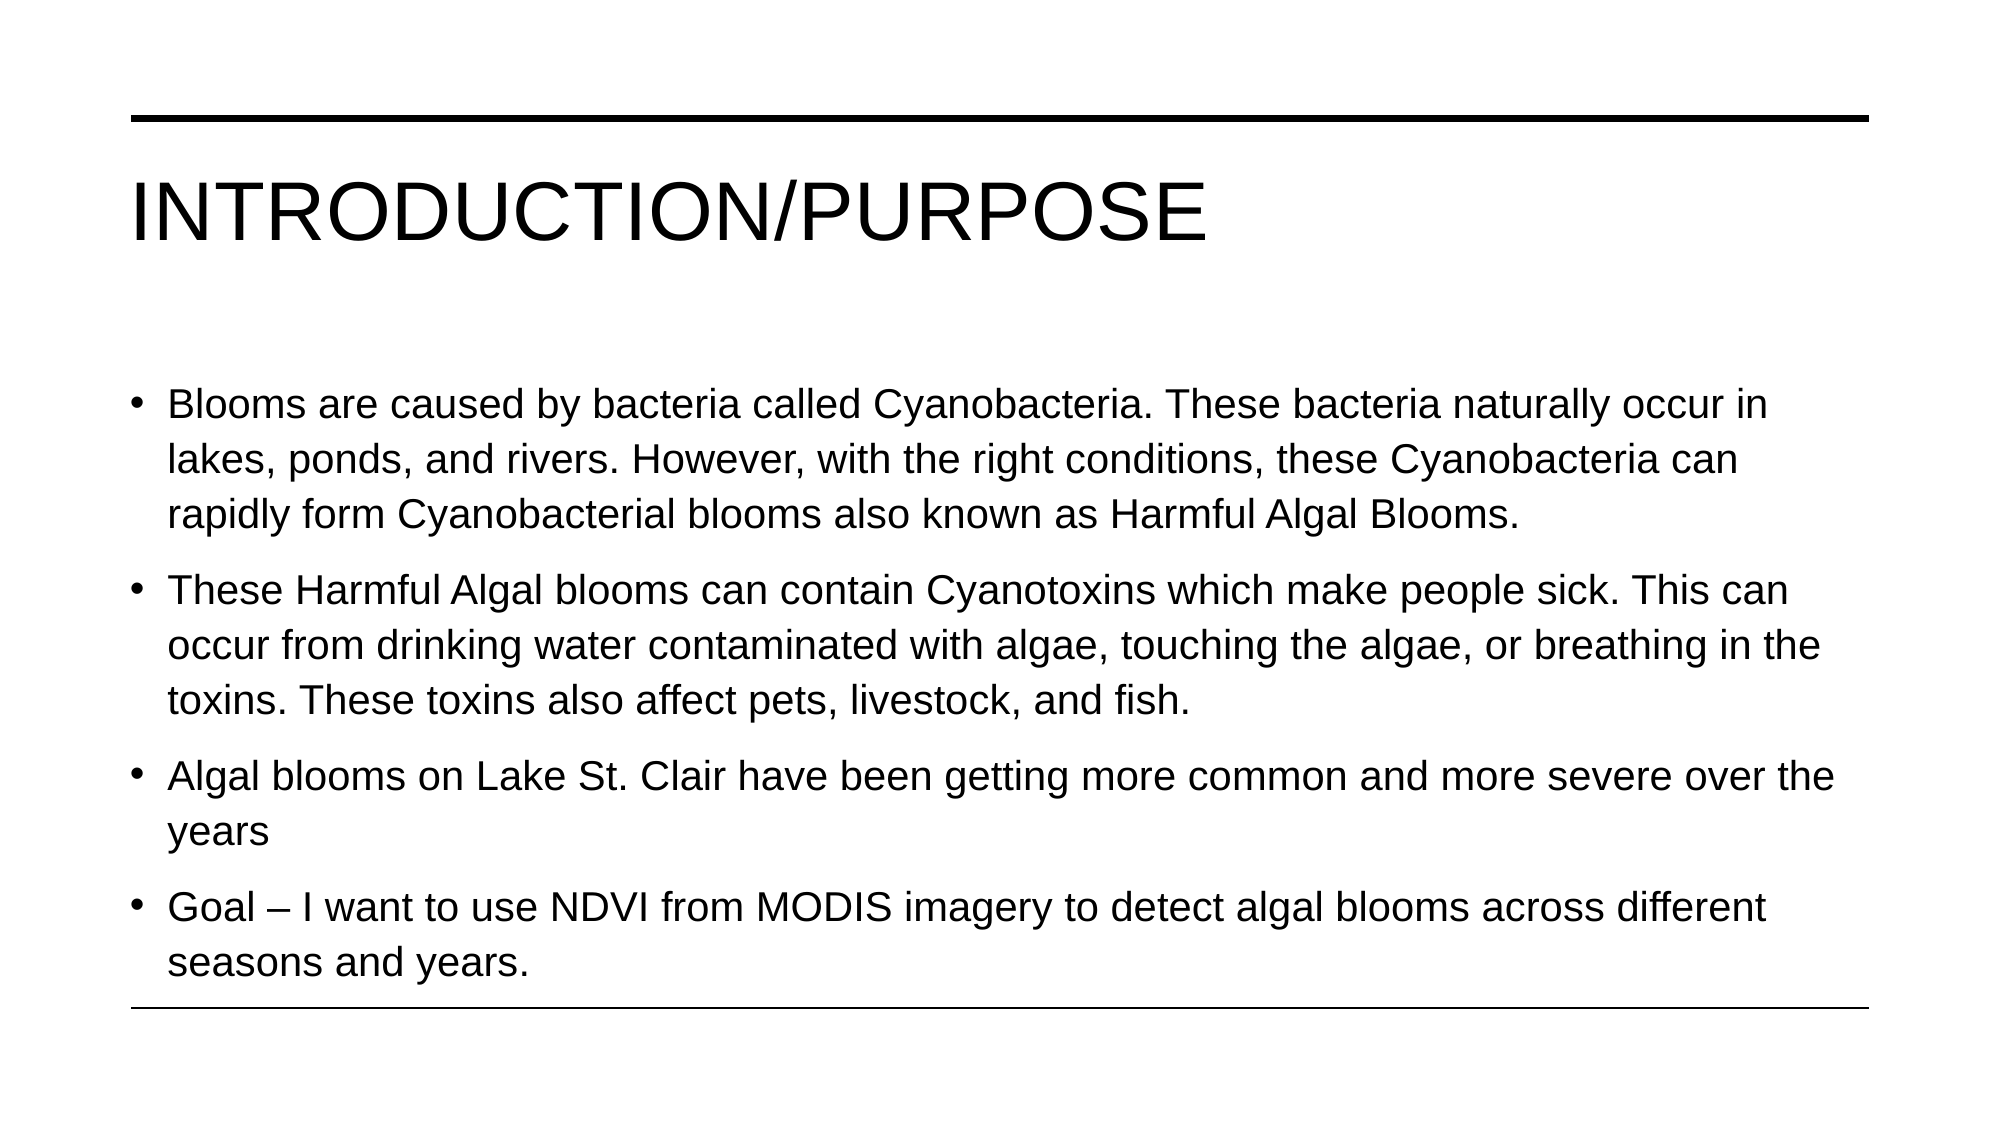

# Introduction/Purpose
Blooms are caused by bacteria called Cyanobacteria. These bacteria naturally occur in lakes, ponds, and rivers. However, with the right conditions, these Cyanobacteria can rapidly form Cyanobacterial blooms also known as Harmful Algal Blooms.
These Harmful Algal blooms can contain Cyanotoxins which make people sick. This can occur from drinking water contaminated with algae, touching the algae, or breathing in the toxins. These toxins also affect pets, livestock, and fish.
Algal blooms on Lake St. Clair have been getting more common and more severe over the years
Goal – I want to use NDVI from MODIS imagery to detect algal blooms across different seasons and years.